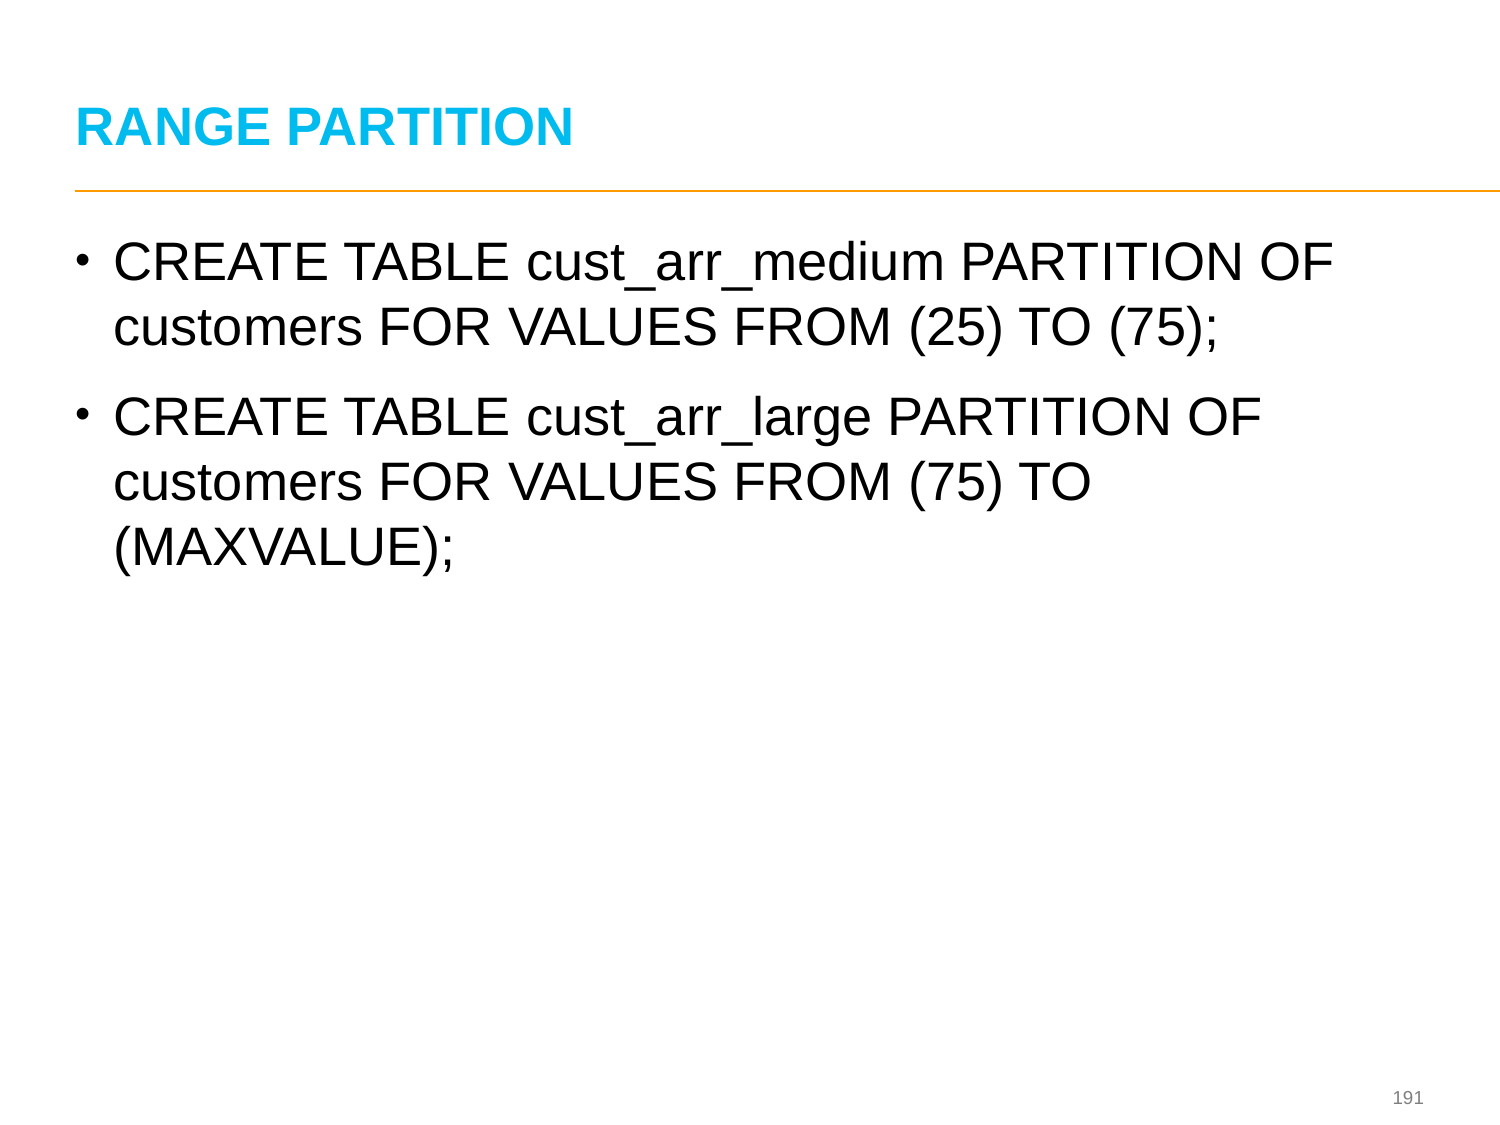

# RANGE PARTITION
CREATE TABLE cust_arr_medium PARTITION OF customers FOR VALUES FROM (25) TO (75);
CREATE TABLE cust_arr_large PARTITION OF customers FOR VALUES FROM (75) TO (MAXVALUE);